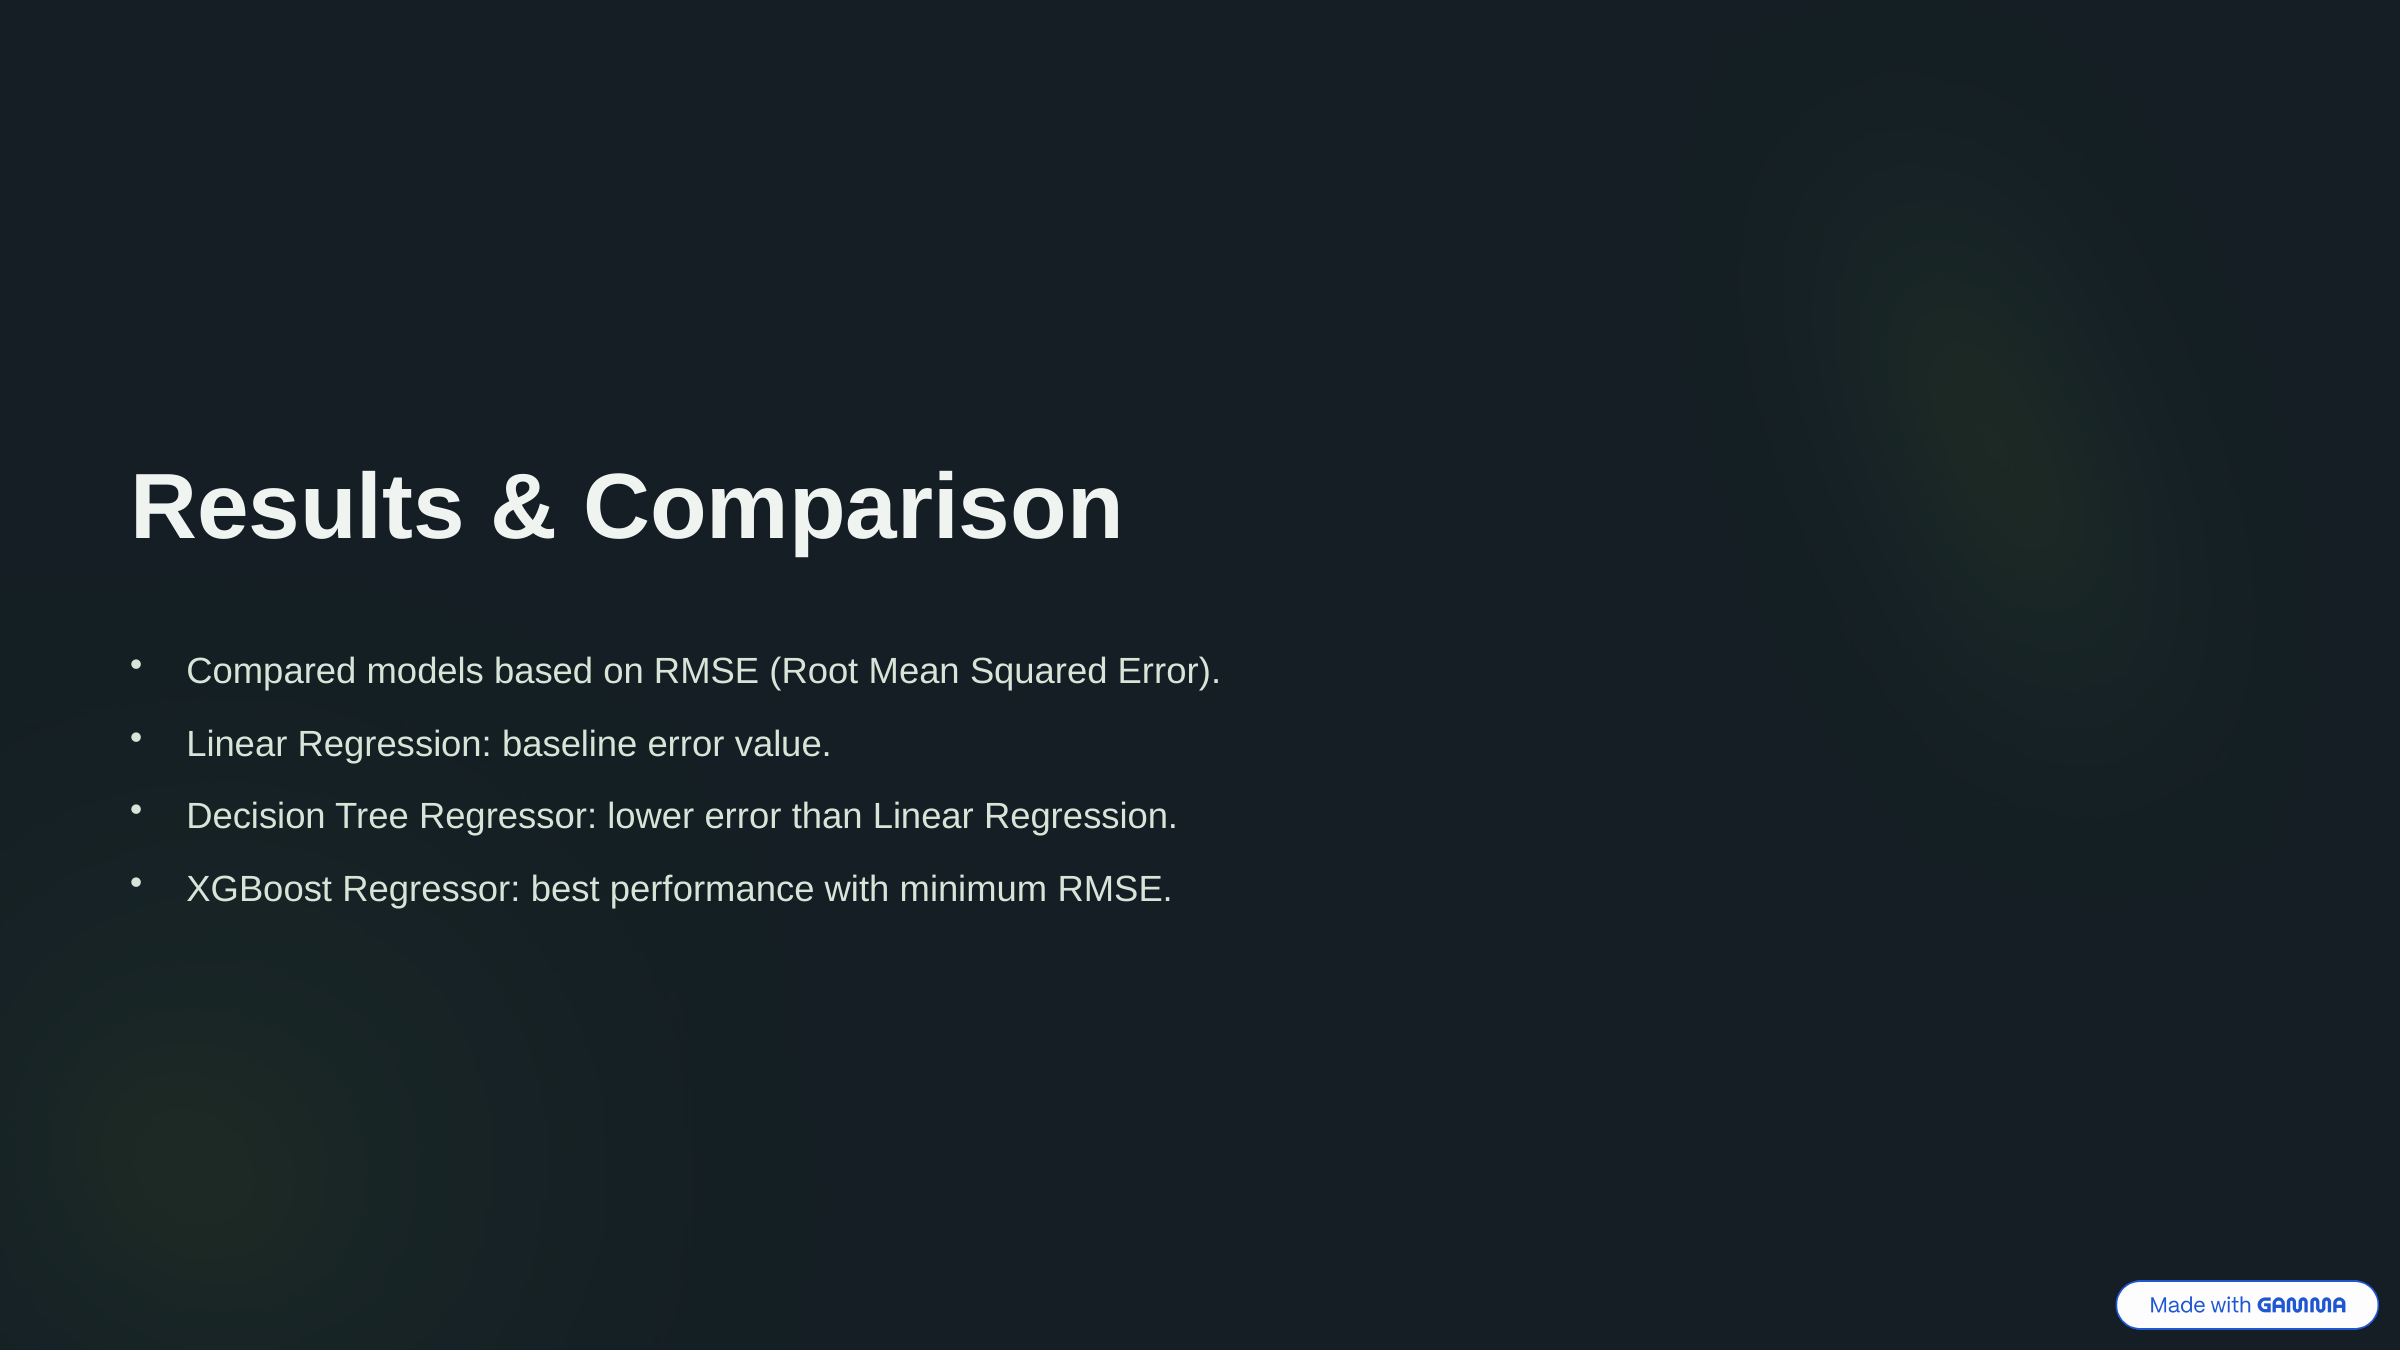

Results & Comparison
Compared models based on RMSE (Root Mean Squared Error).
Linear Regression: baseline error value.
Decision Tree Regressor: lower error than Linear Regression.
XGBoost Regressor: best performance with minimum RMSE.